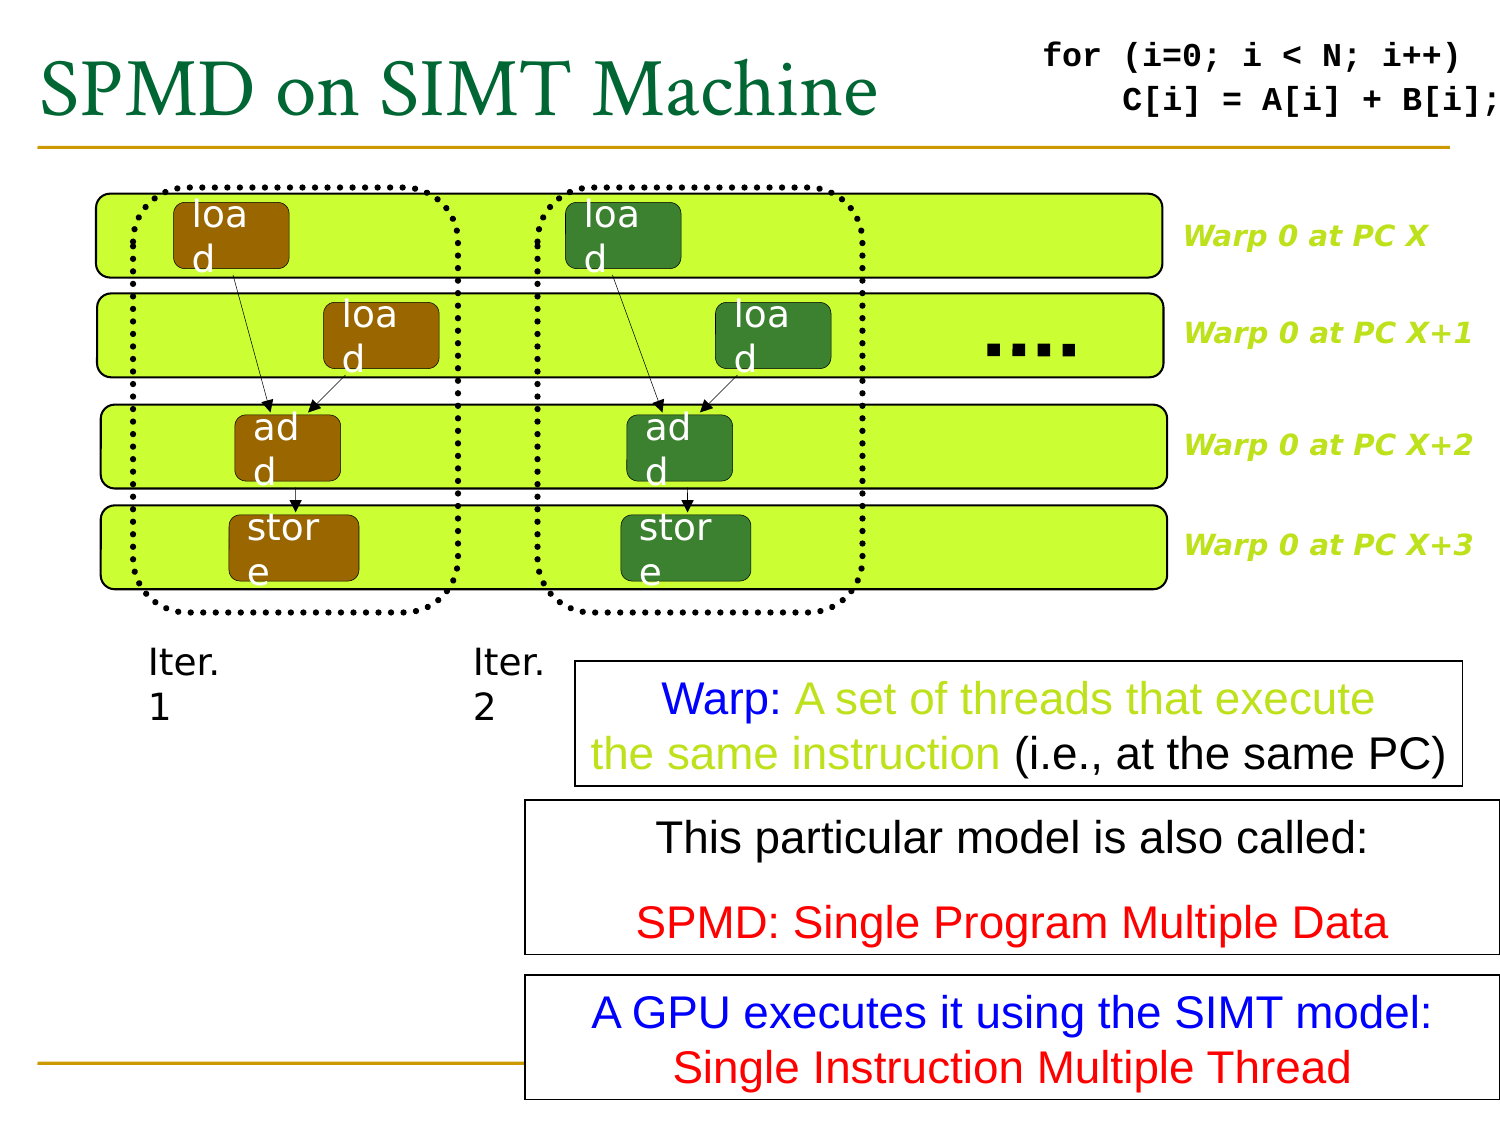

# SPMD on SIMT Machine
for (i=0; i < N; i++)
    C[i] = A[i] + B[i];

load

load

add

store

load

load

add

store

Warp 0 at PC X

Warp 0 at PC X+1

Warp 0 at PC X+2

Warp 0 at PC X+3
Iter. 1
Iter. 2
Warp: A set of threads that execute
the same instruction (i.e., at the same PC)
Realization: Each iteration is independent

Idea: Programmer or compiler generates a thread to execute each iteration. Each thread does the same thing (but on different data)

Can be executed on a MIMD machine
This particular model is also called:

SPMD: Single Program Multiple Data
A GPU executes it using the SIMT model:
Single Instruction Multiple Thread
Can be executed on a SIMD machine
34